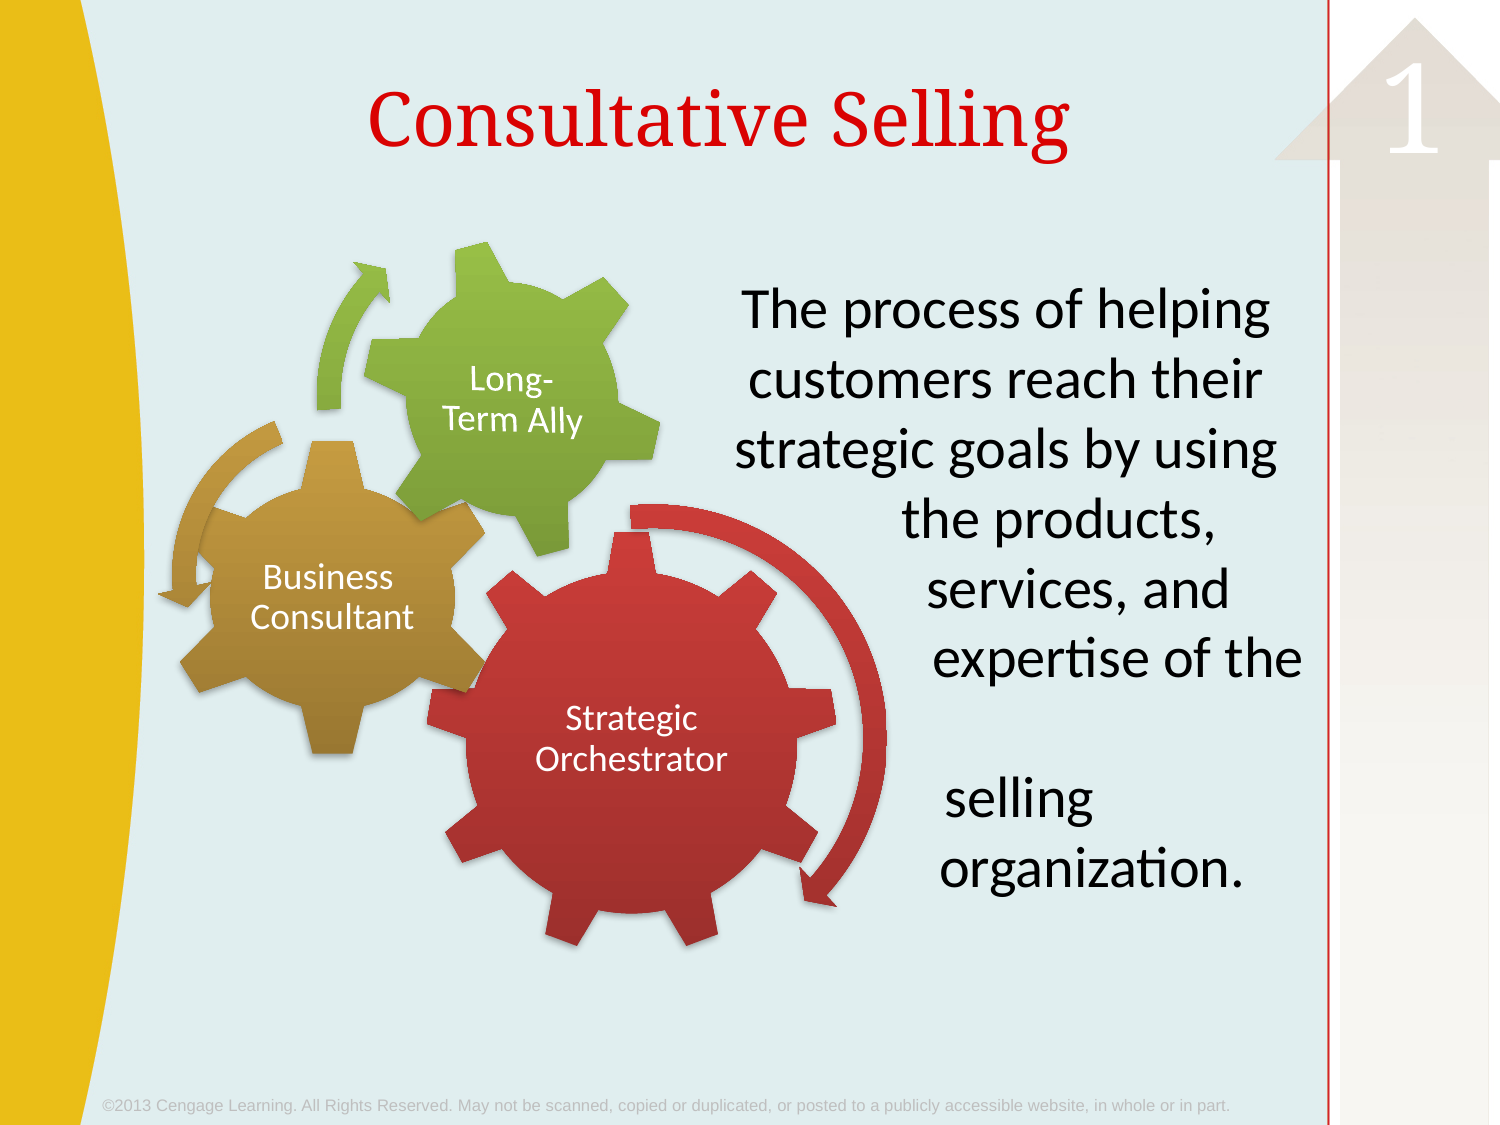

# Consultative Selling
Strategic
Orchestrator
Business  Consultant
Long-Term Ally
The process of helping customers reach their strategic goals by using
        the products,
            services, and
                 expertise of the
   selling
             organization.